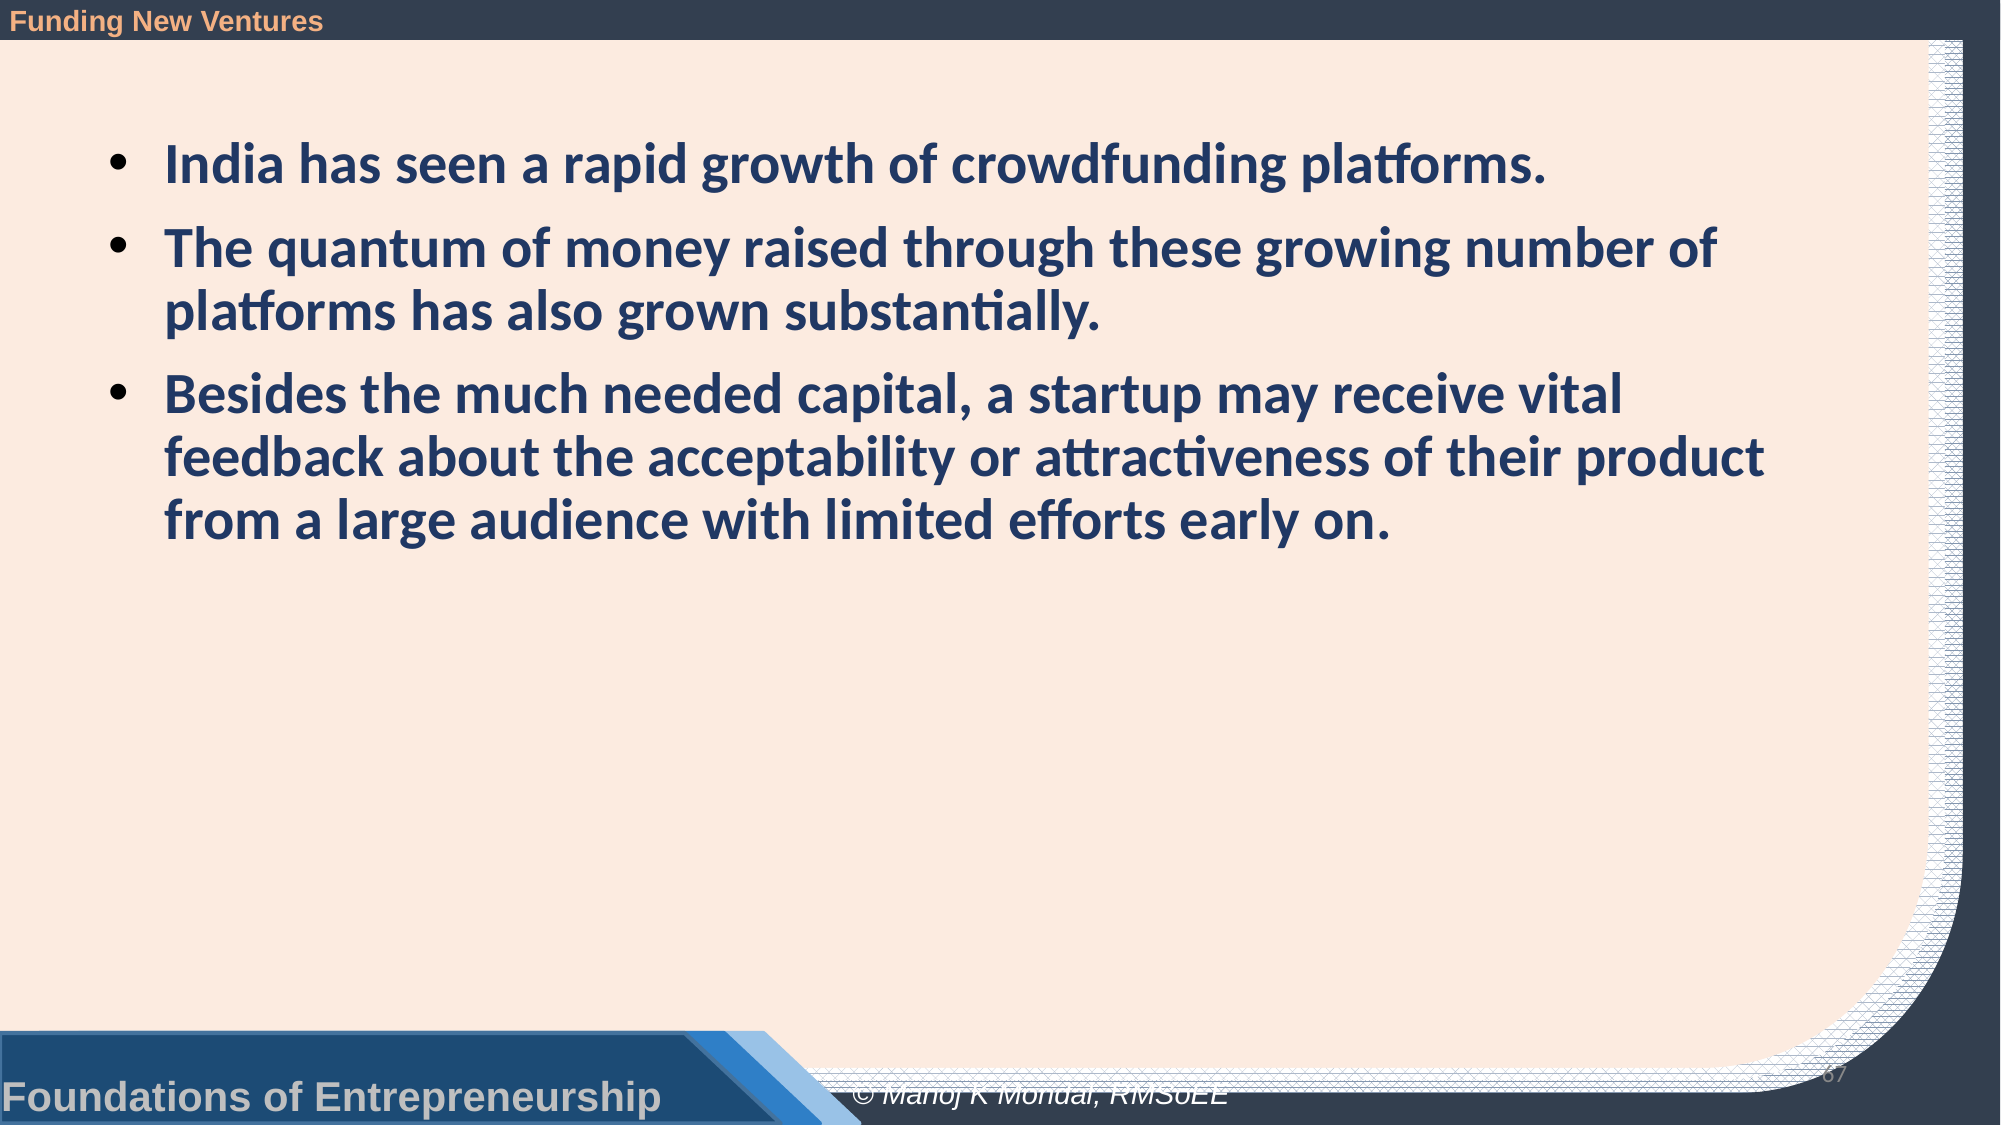

India has seen a rapid growth of crowdfunding platforms.
The quantum of money raised through these growing number of platforms has also grown substantially.
Besides the much needed capital, a startup may receive vital feedback about the acceptability or attractiveness of their product from a large audience with limited efforts early on.

67